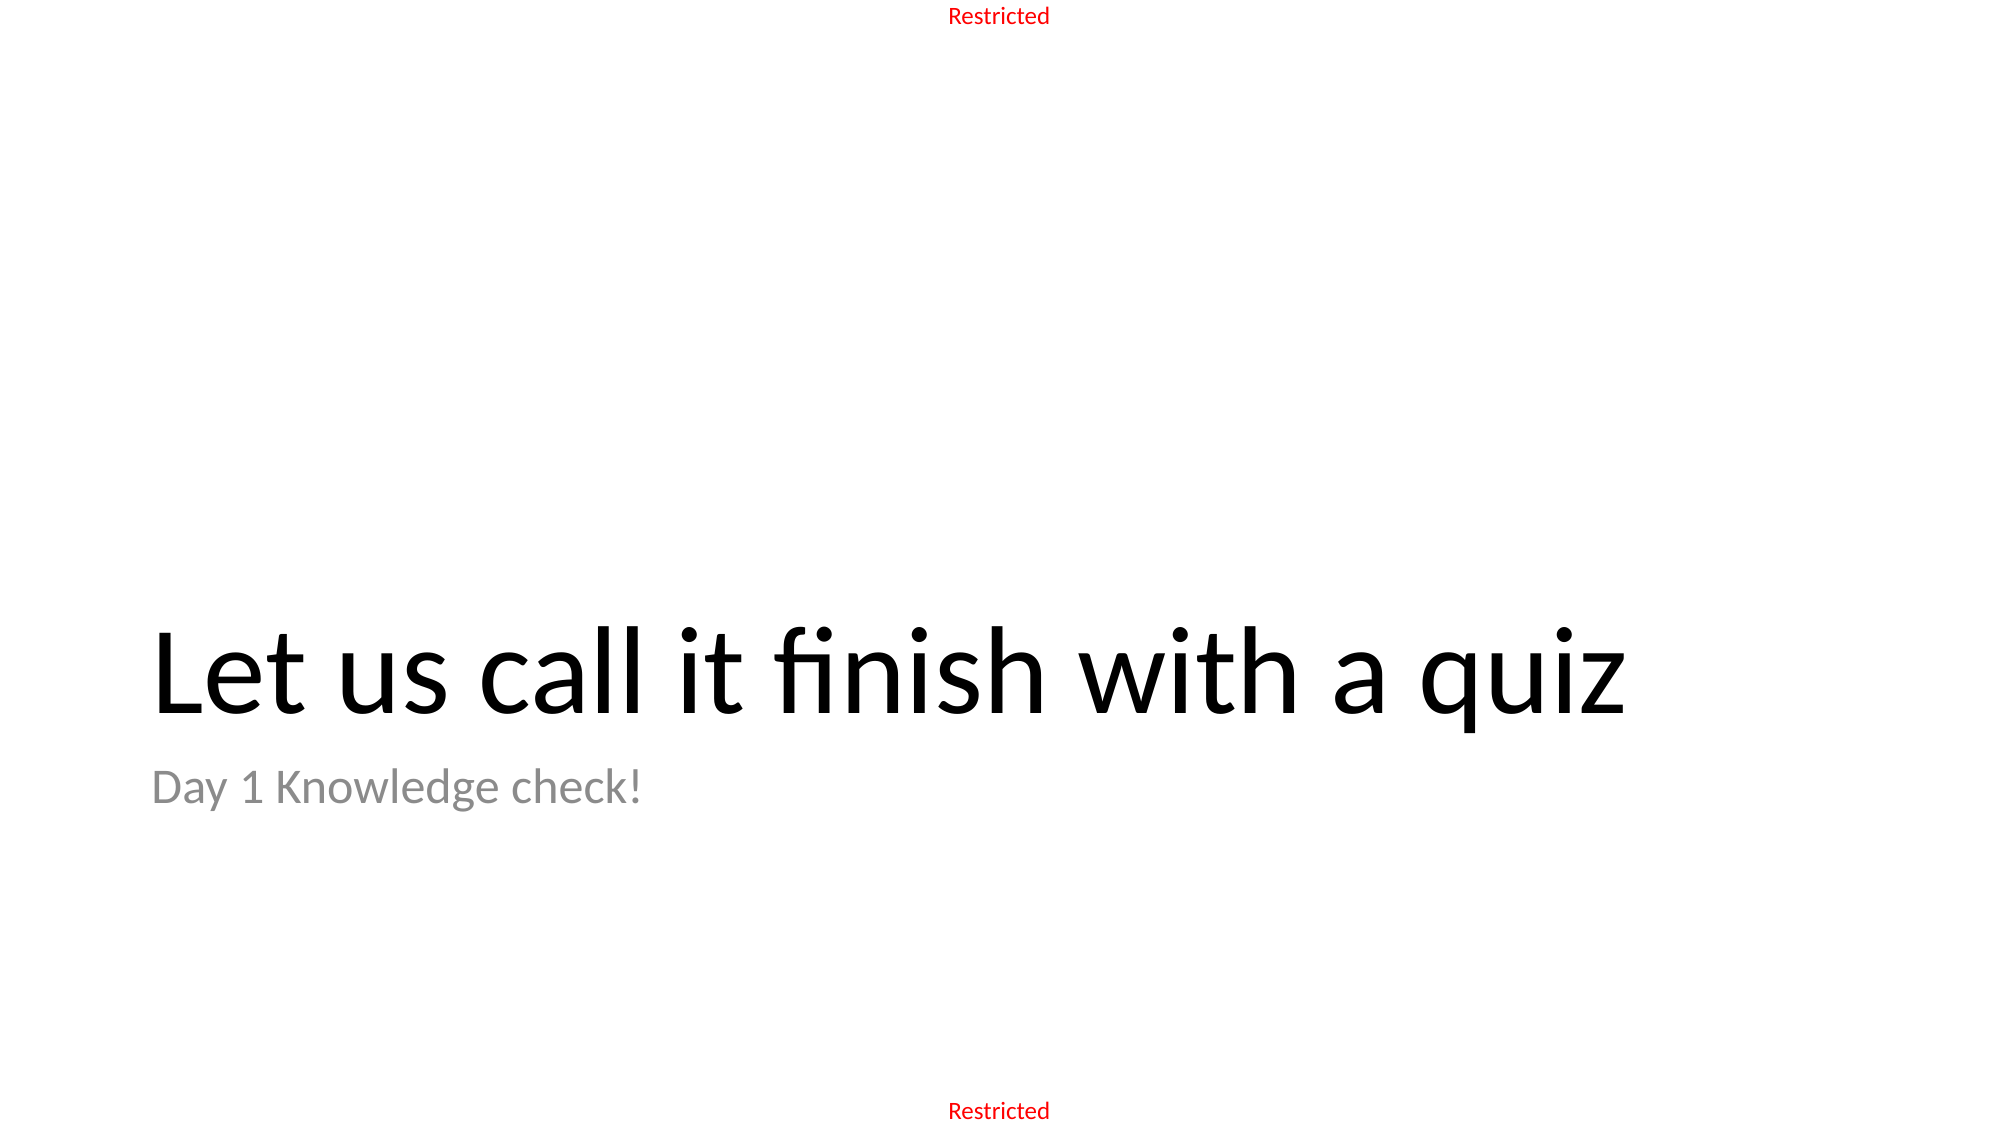

# Let us call it finish with a quiz
Day 1 Knowledge check!